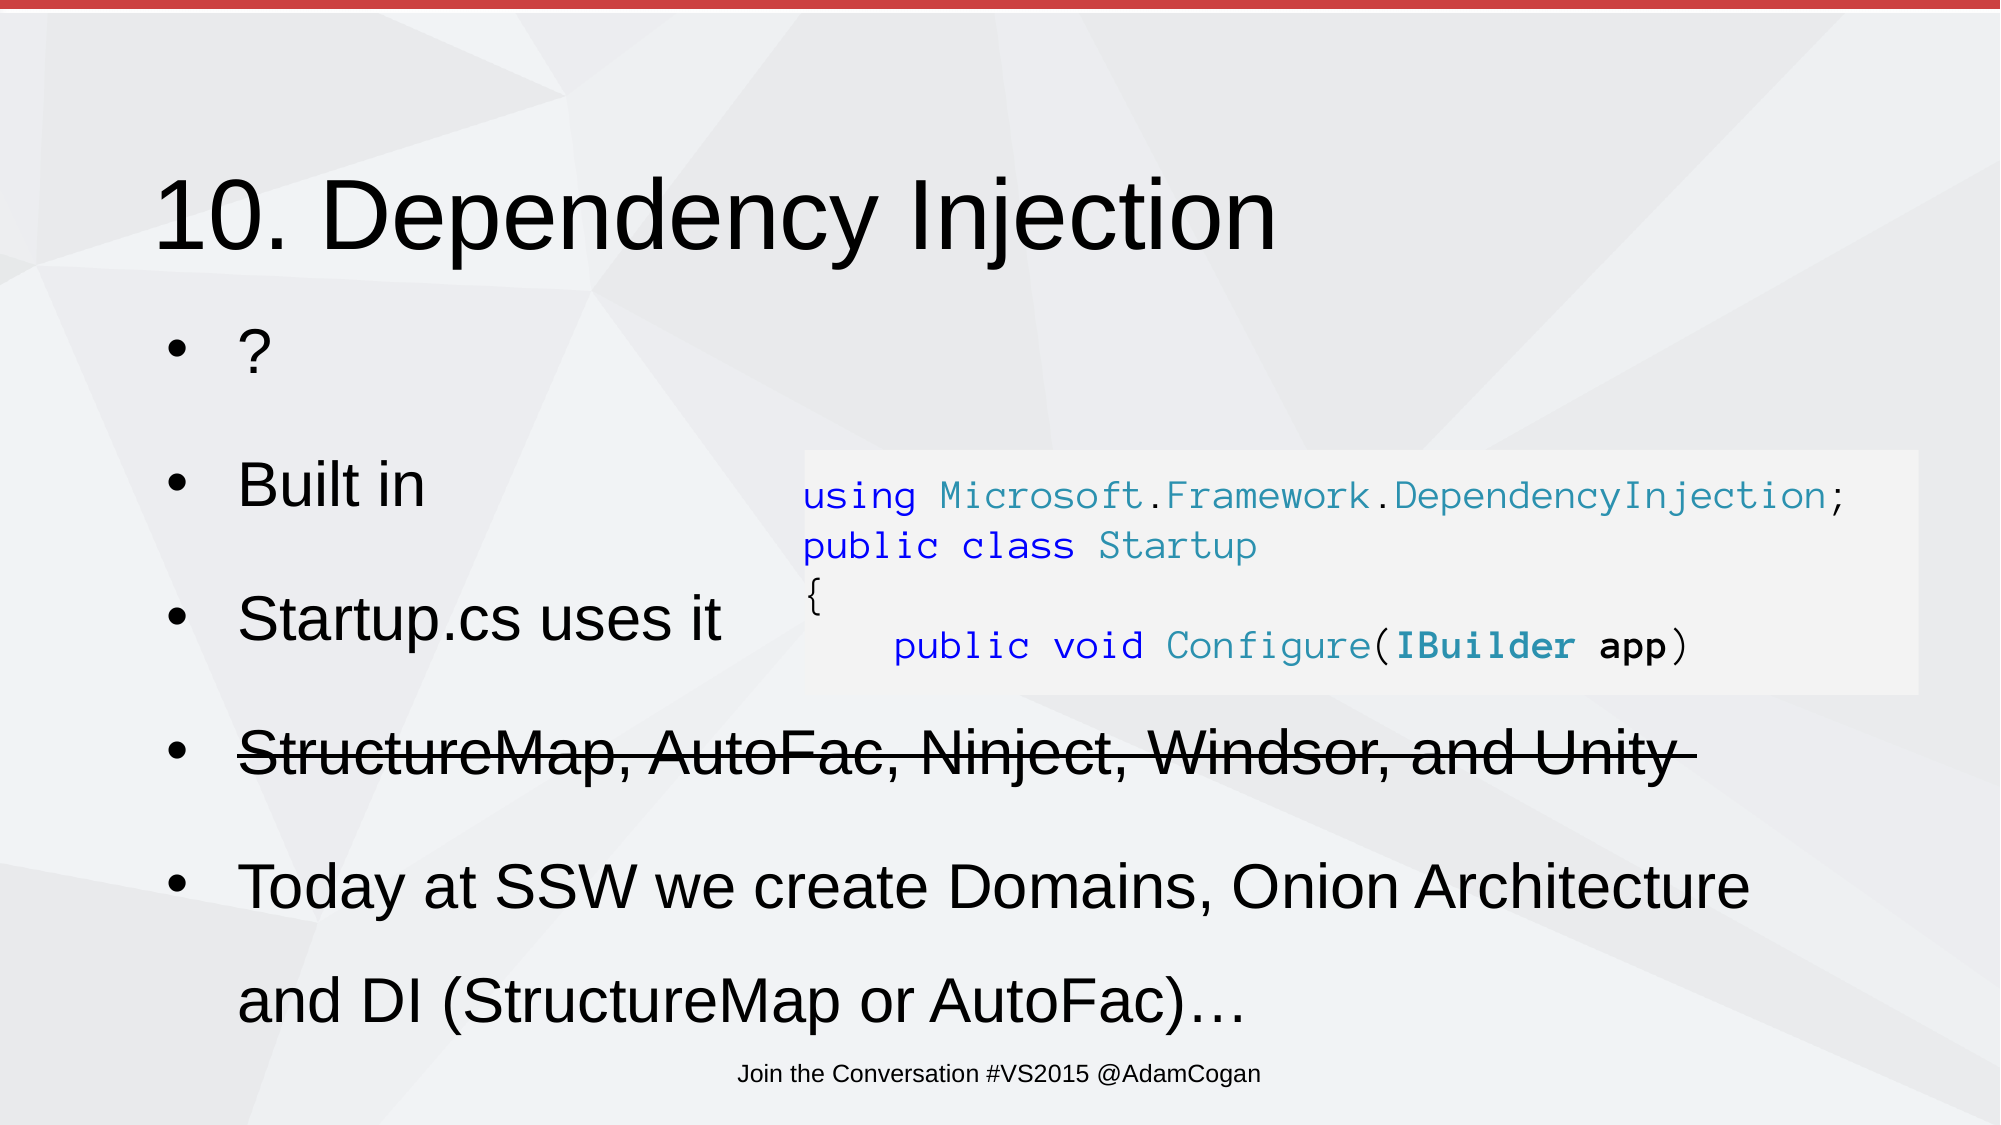

# 10. Dependency Injection
?
Built in
Startup.cs uses it
StructureMap, AutoFac, Ninject, Windsor, and Unity
Today at SSW we create Domains, Onion Architecture and DI (StructureMap or AutoFac)…
using Microsoft.Framework.DependencyInjection;
public class Startup
{
    public void Configure(IBuilder app)
Join the Conversation #VS2015 @AdamCogan